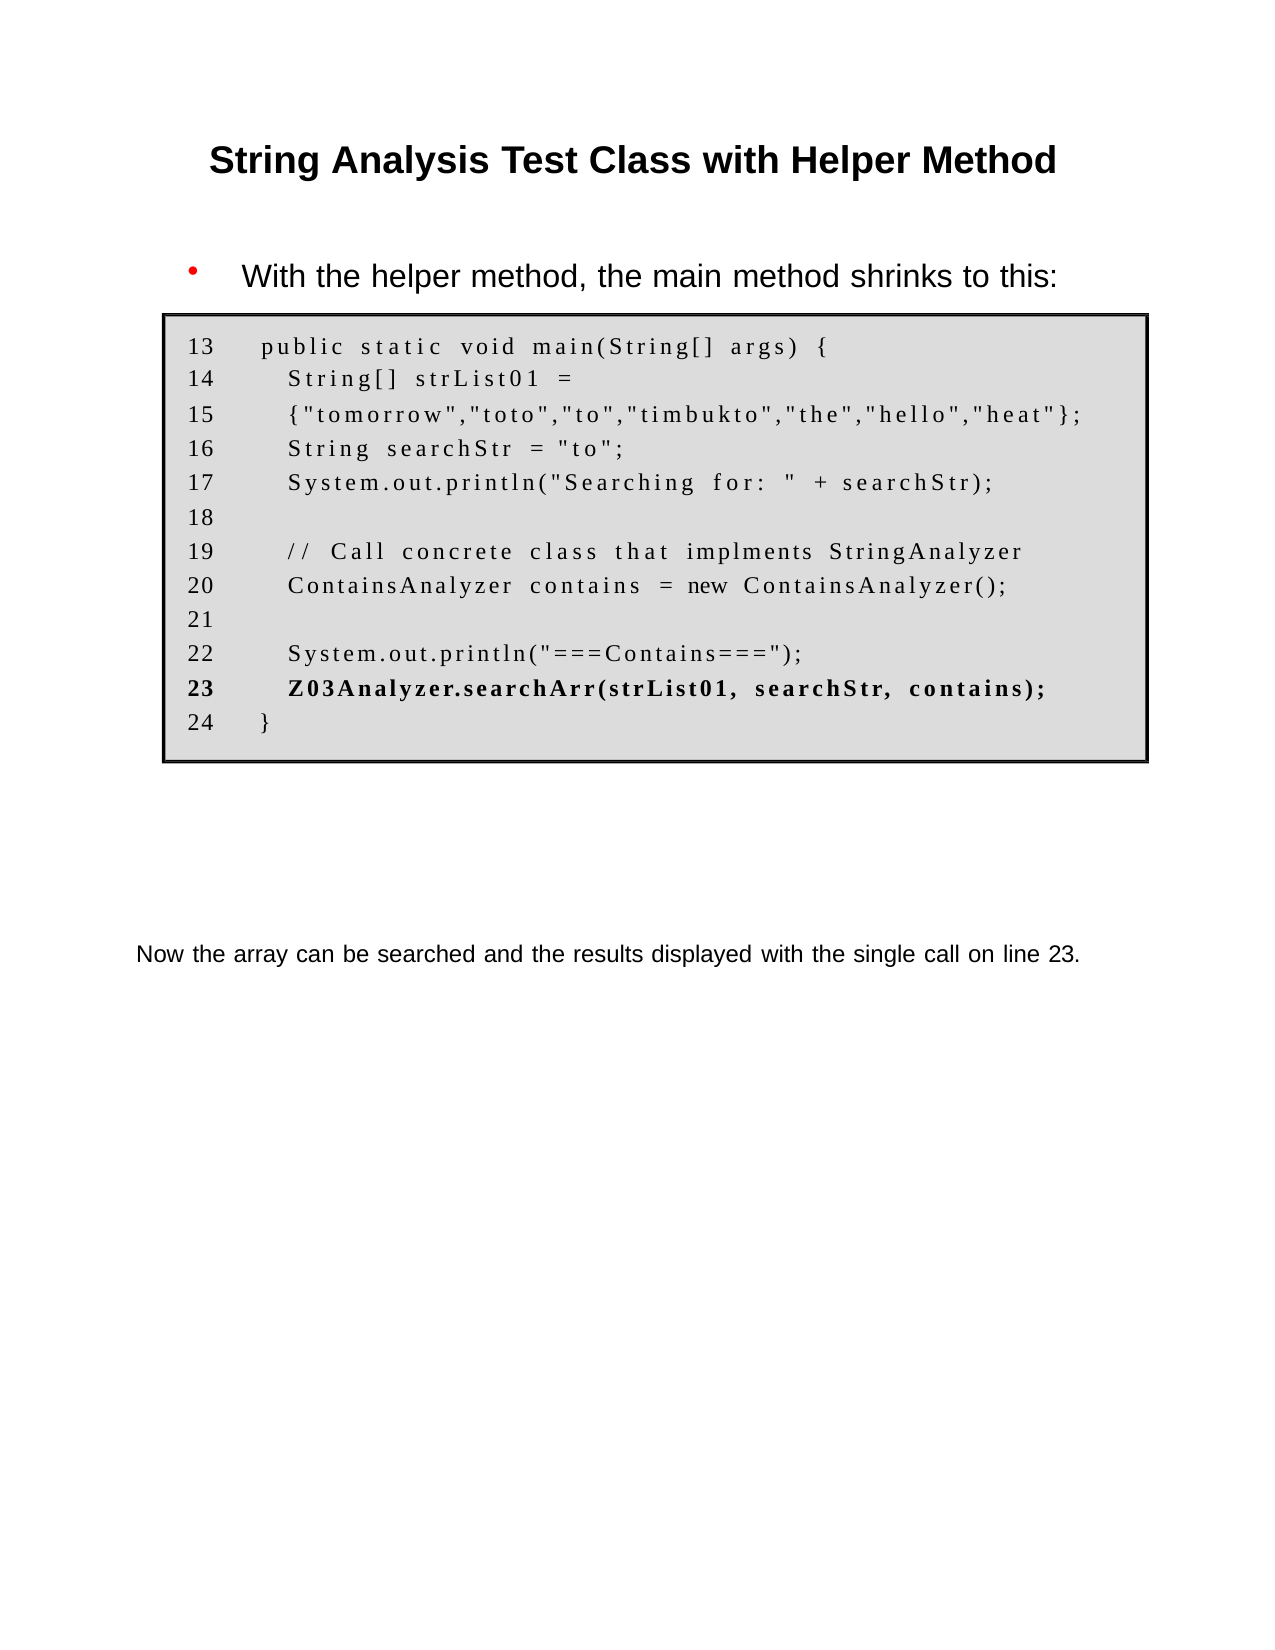

String Analysis Test Class with Helper Method

With the helper method, the main method shrinks to this:

13	public static void main(String[] args) {
| 14 |  | String[] strList01 = |
| --- | --- | --- |
| 15 |  | {"tomorrow","toto","to","timbukto","the","hello","heat"}; |
| 16 |  | String searchStr = "to"; |
| 17 |  | System.out.println("Searching for: " + searchStr); |
| 18 |  |  |
| 19 |  | // Call concrete class that implments StringAnalyzer |
| 20 |  | ContainsAnalyzer contains = new ContainsAnalyzer(); |
| 21 |  |  |
| 22 |  | System.out.println("===Contains==="); |
| 23 |  | Z03Analyzer.searchArr(strList01, searchStr, contains); |
| 24 | } |  |

Now the array can be searched and the results displayed with the single call on line 23.